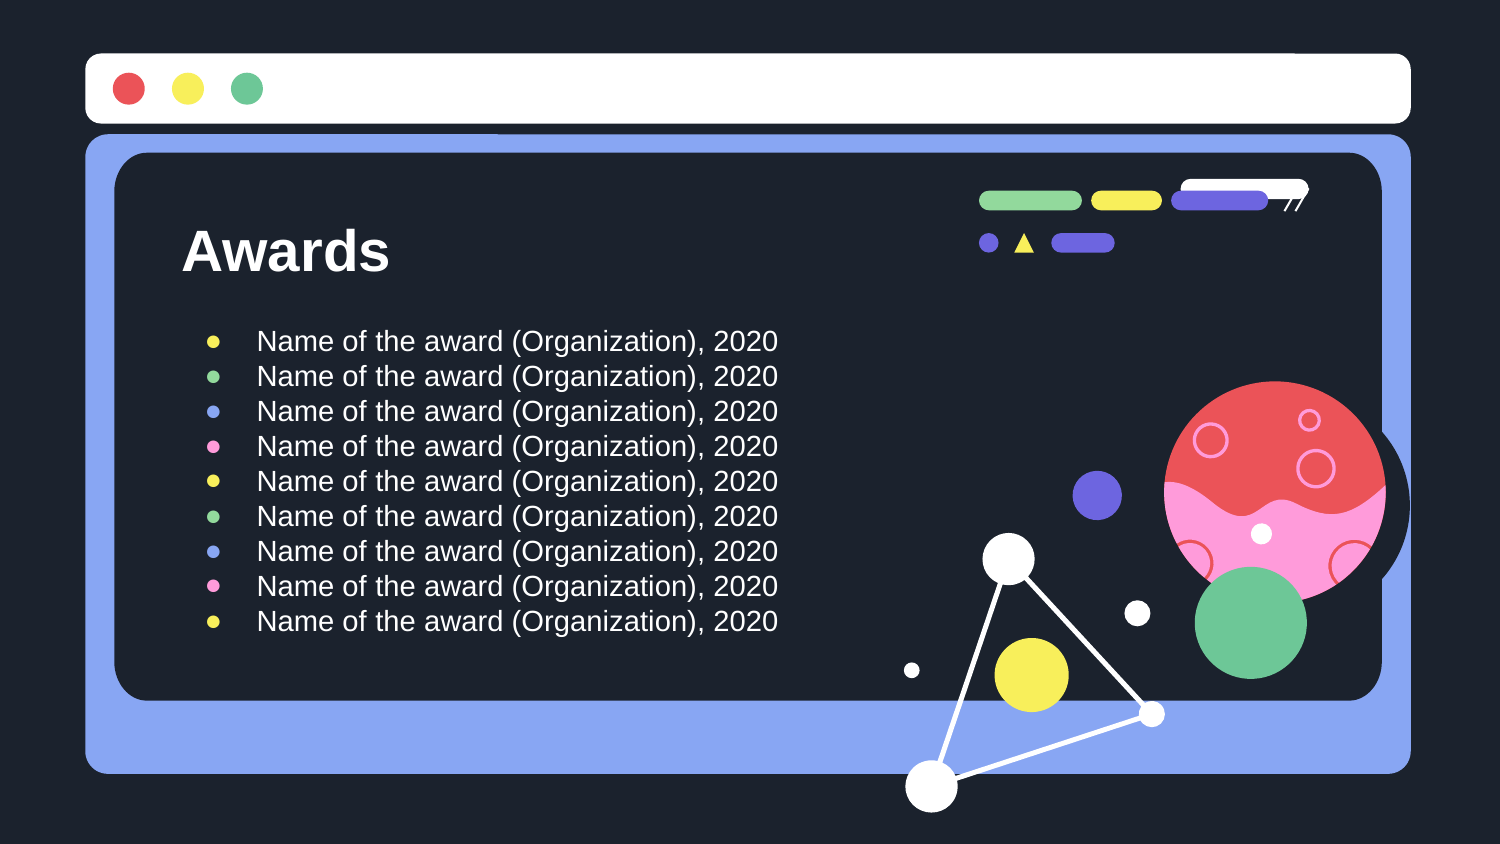

# Awards
Name of the award (Organization), 2020
Name of the award (Organization), 2020
Name of the award (Organization), 2020
Name of the award (Organization), 2020
Name of the award (Organization), 2020
Name of the award (Organization), 2020
Name of the award (Organization), 2020
Name of the award (Organization), 2020
Name of the award (Organization), 2020